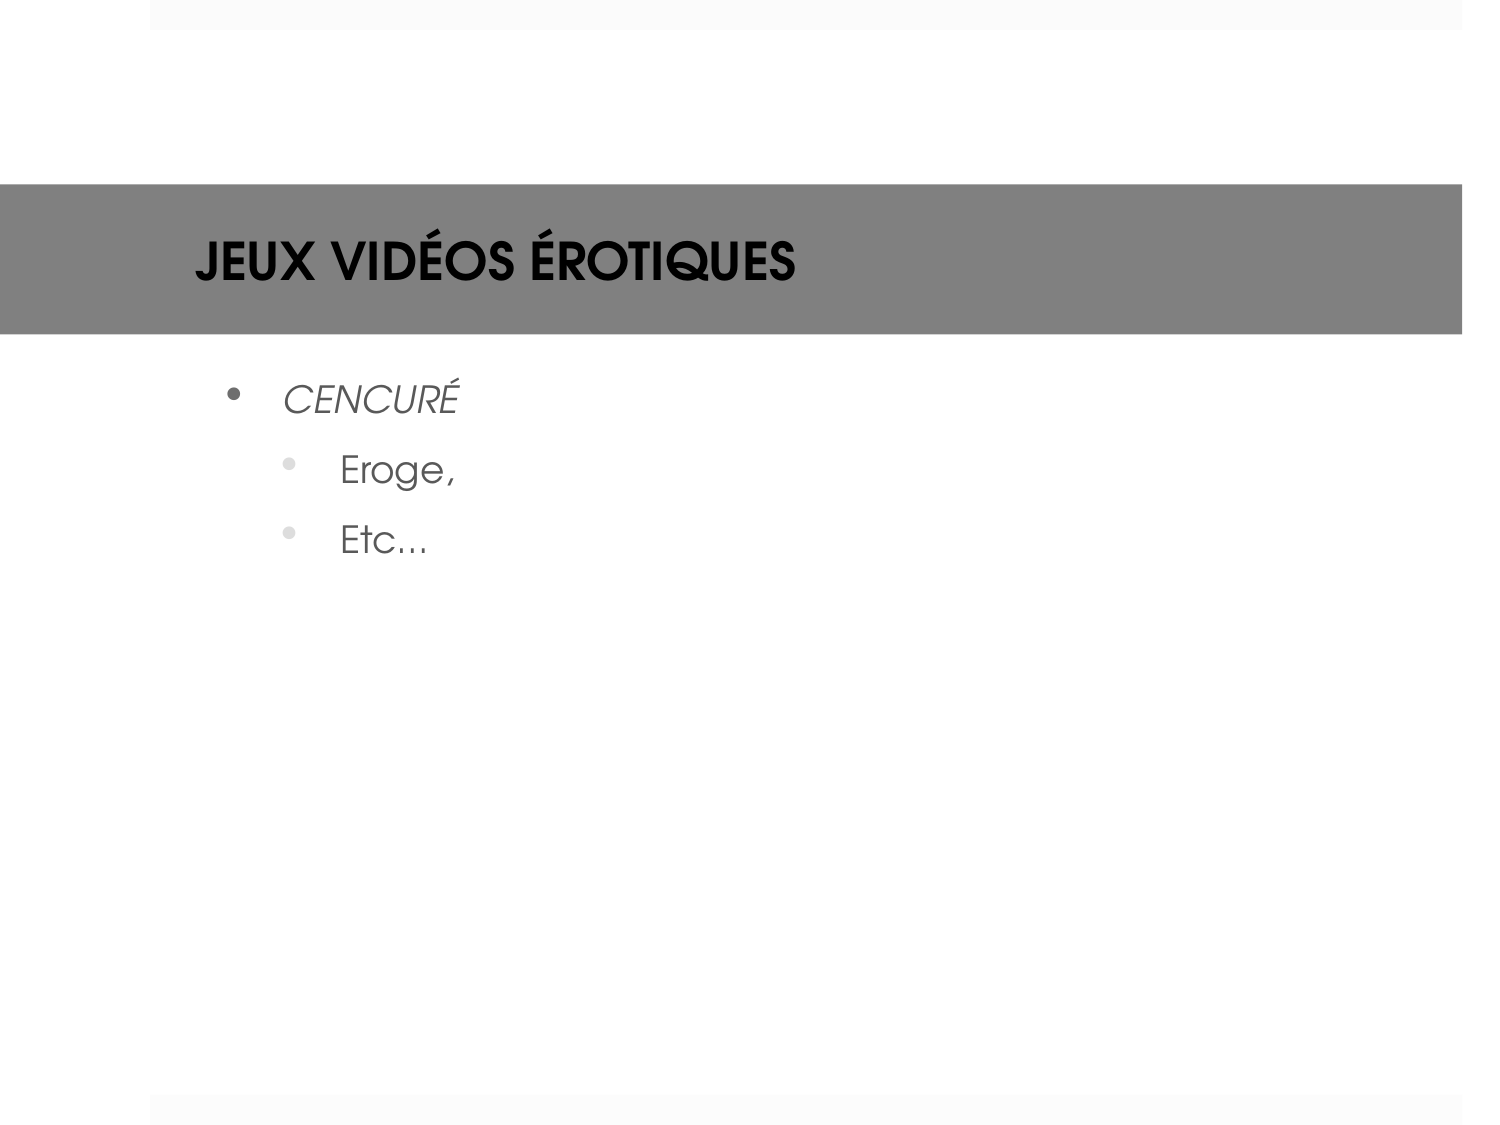

# Jeux vidéos ÉROTIQUEs
CENCURÉ
Eroge,
Etc…